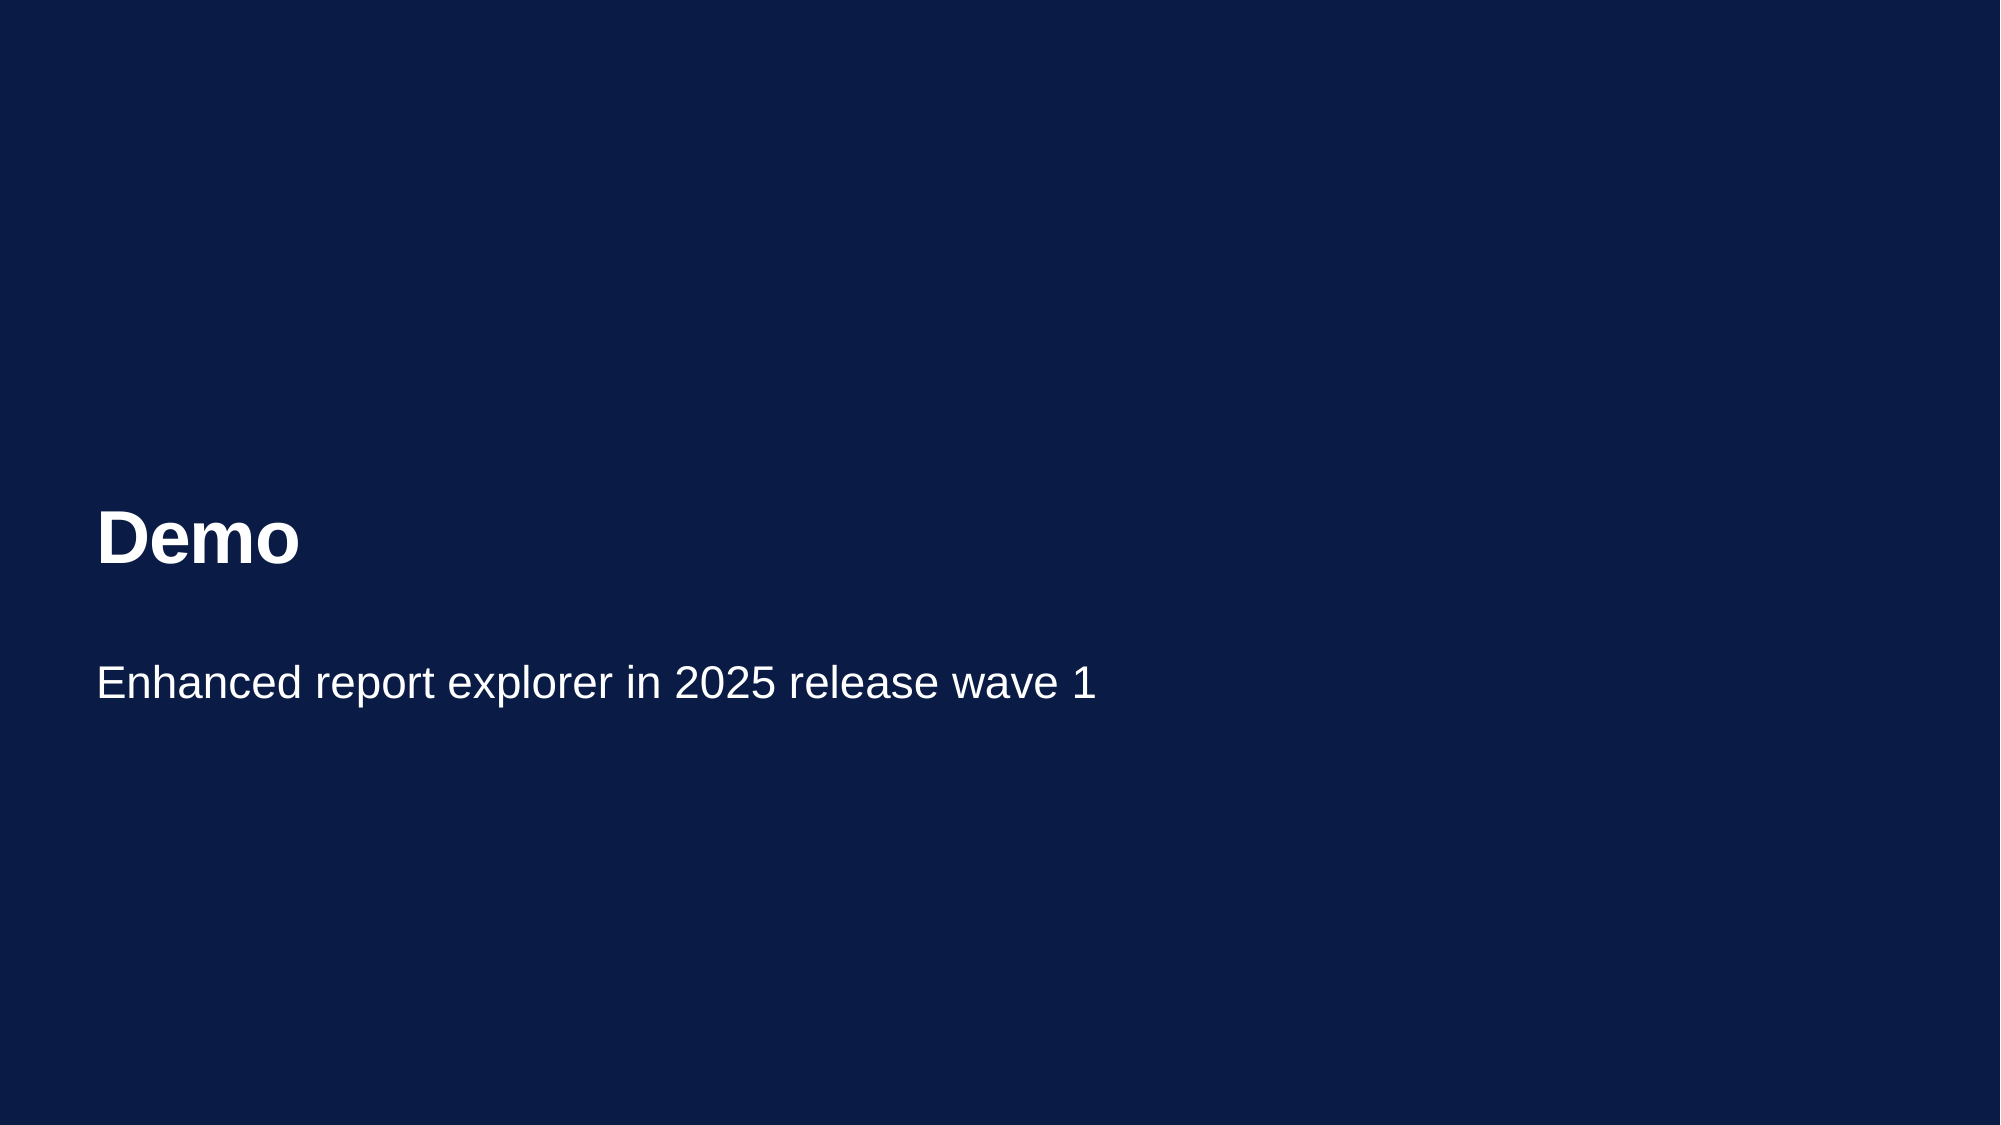

# Demo
Enhanced report explorer in 2025 release wave 1